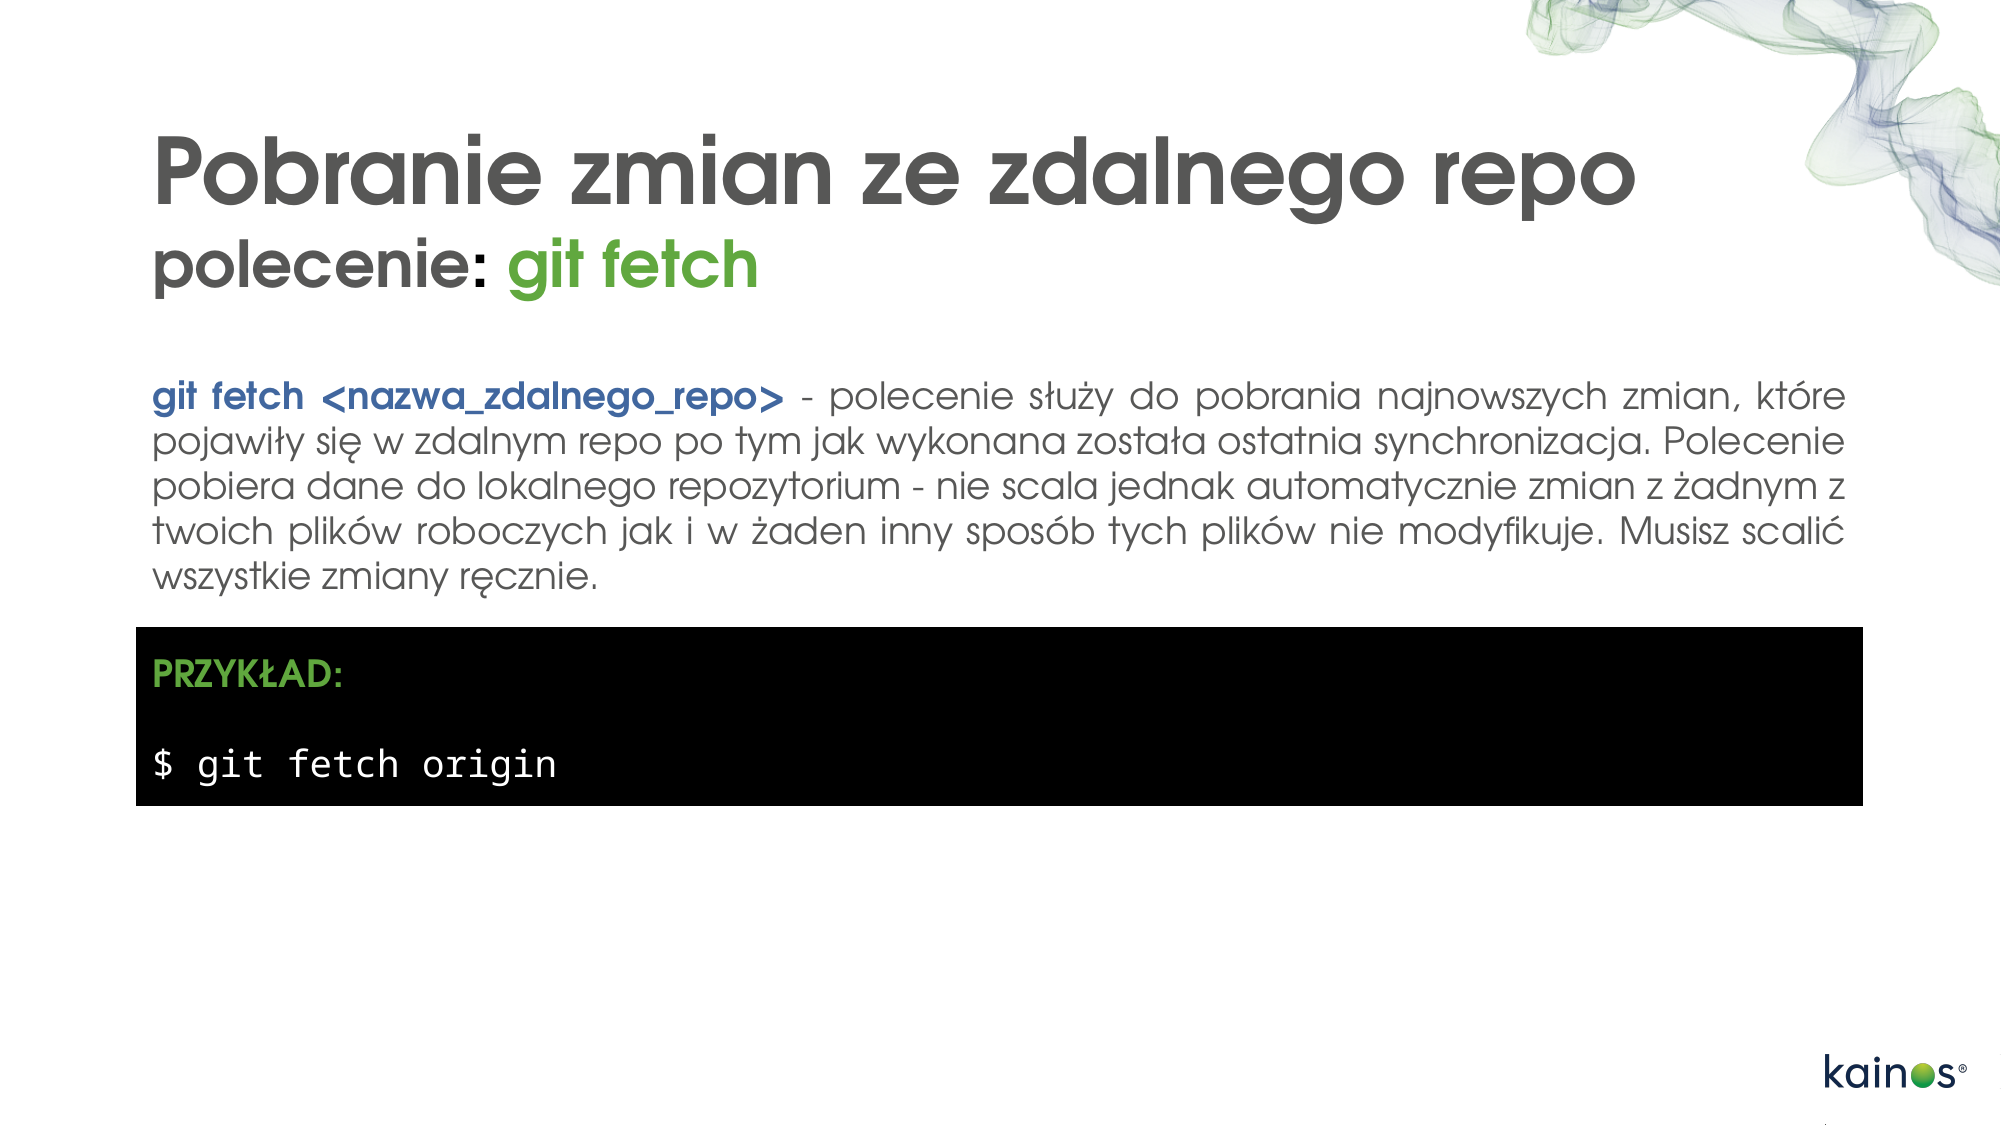

# Pobranie zmian ze zdalnego repo polecenie: git fetch
git fetch <nazwa_zdalnego_repo> - polecenie służy do pobrania najnowszych zmian, które pojawiły się w zdalnym repo po tym jak wykonana została ostatnia synchronizacja. Polecenie pobiera dane do lokalnego repozytorium - nie scala jednak automatycznie zmian z żadnym z twoich plików roboczych jak i w żaden inny sposób tych plików nie modyfikuje. Musisz scalić wszystkie zmiany ręcznie.
PRZYKŁAD:

$ git fetch origin